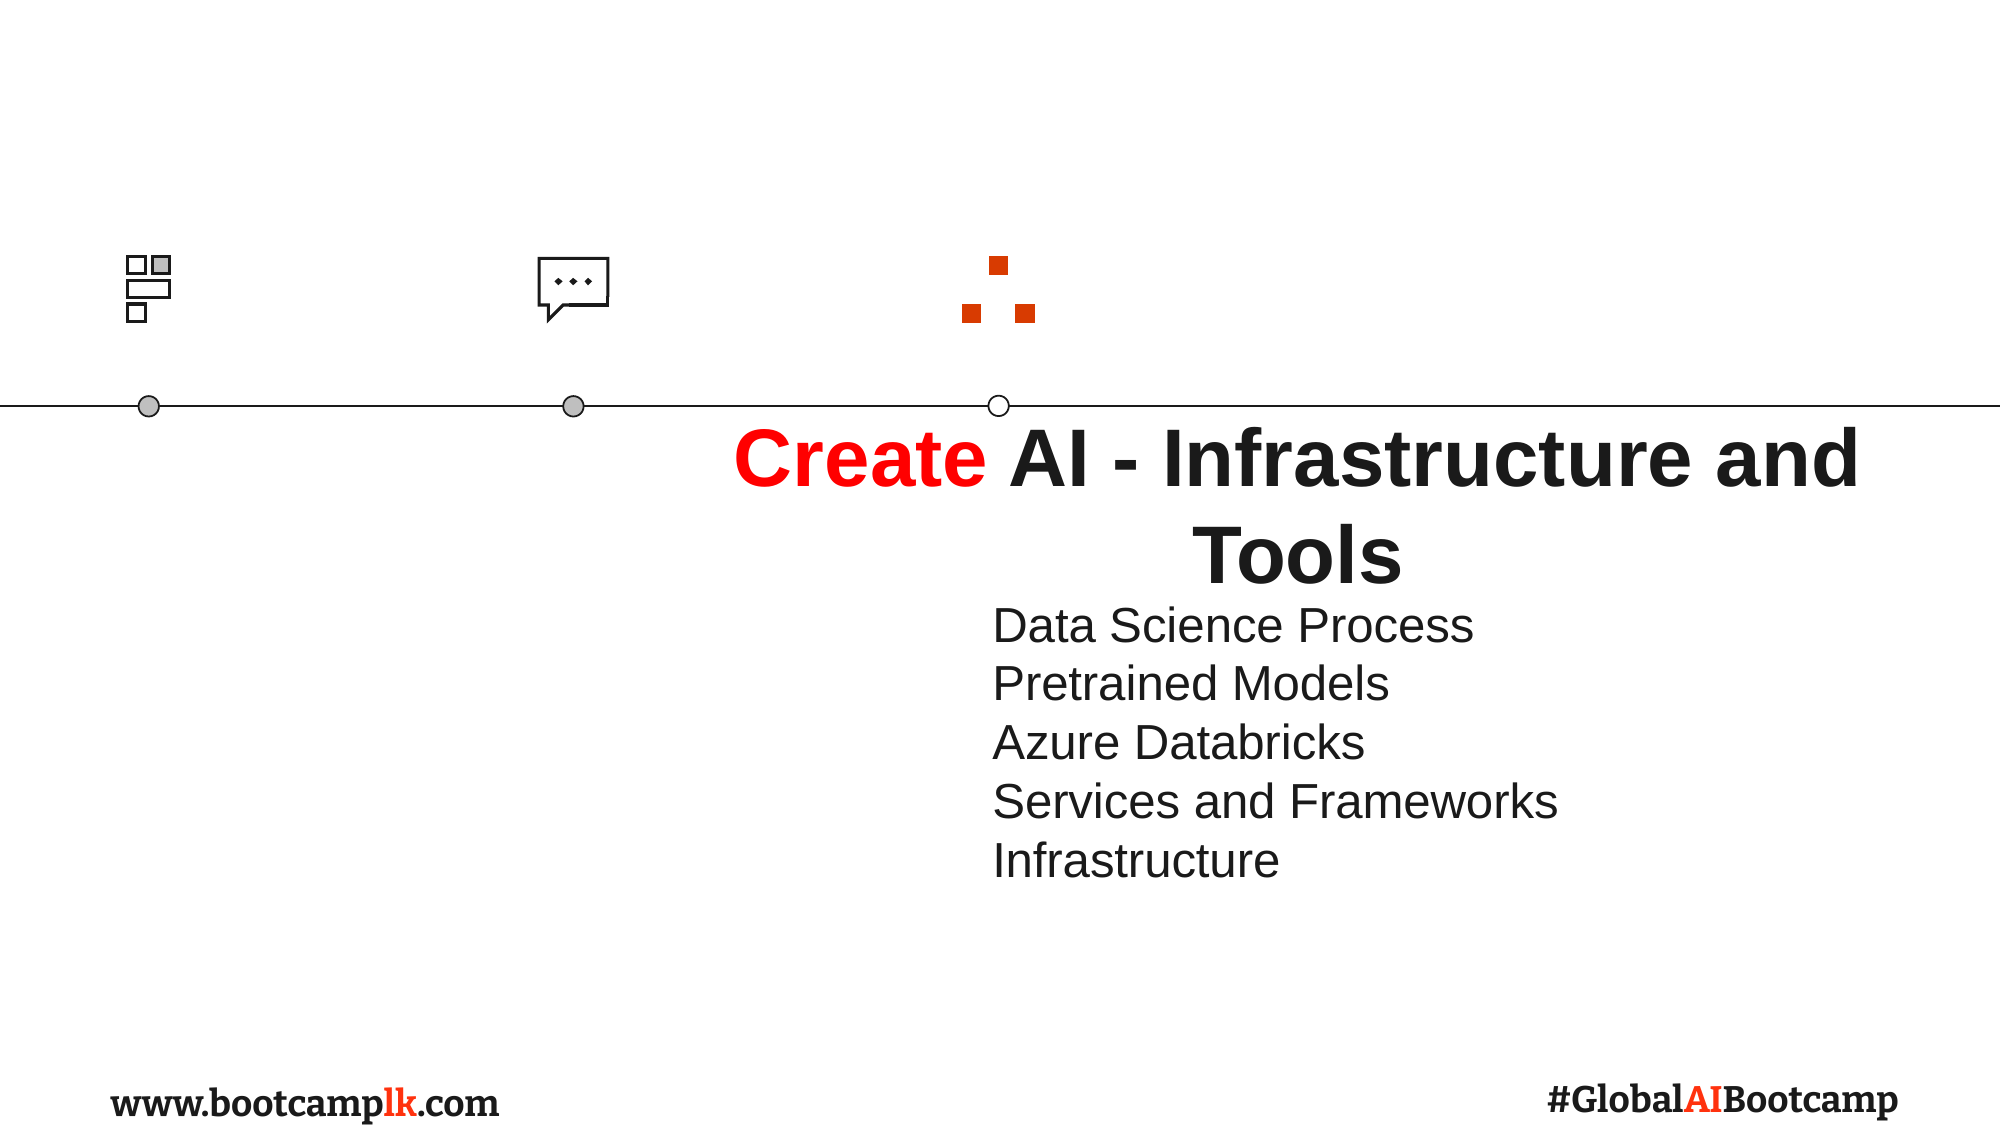

Create AI - Infrastructure and Tools
Data Science Process
Pretrained Models
Azure Databricks
Services and Frameworks
Infrastructure